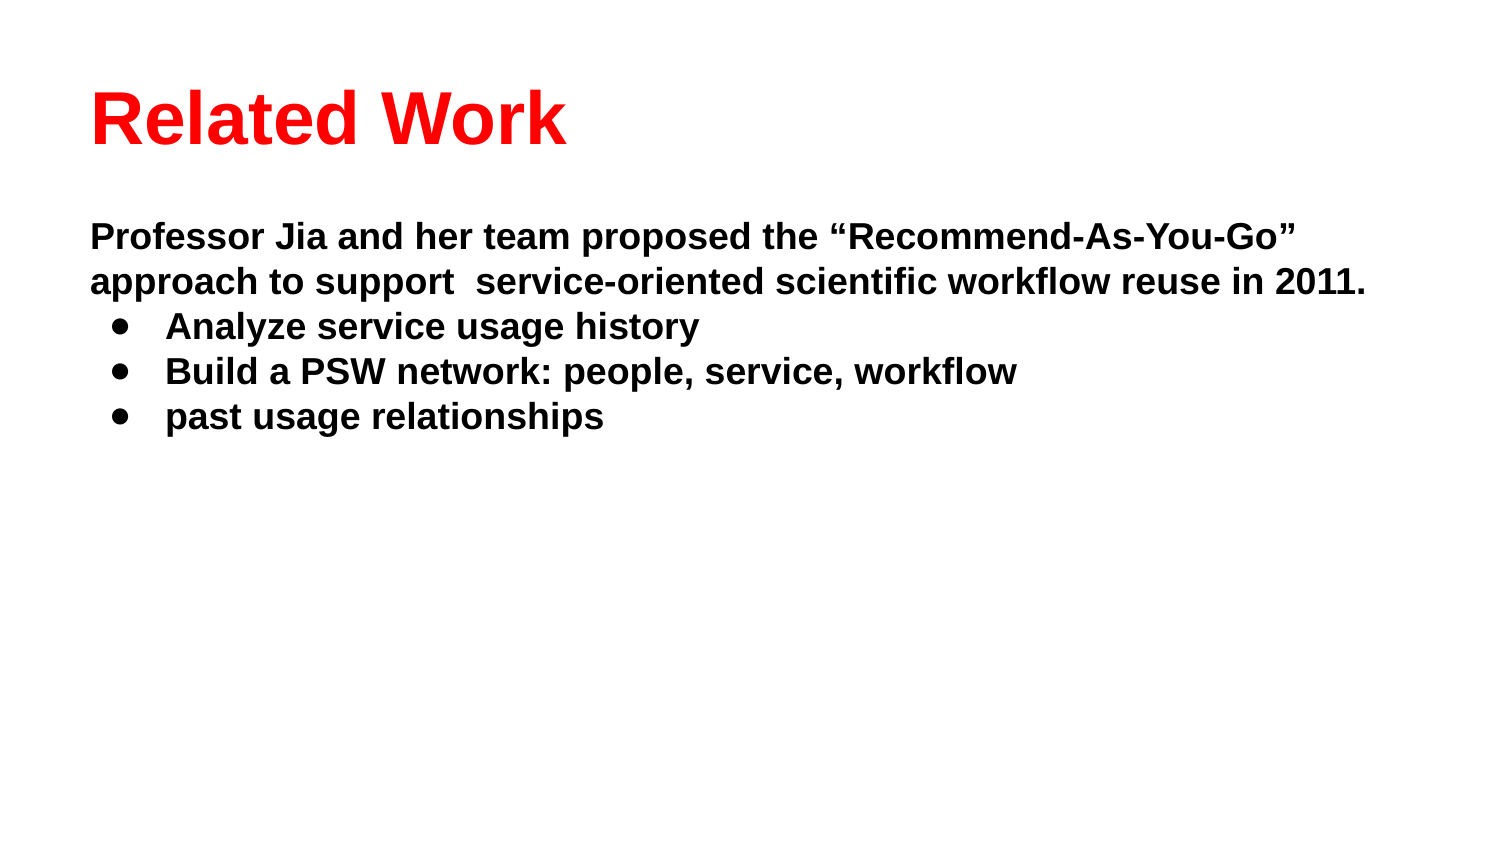

# Related Work
Professor Jia and her team proposed the “Recommend-As-You-Go” approach to support  service-oriented scientific workflow reuse in 2011.
Analyze service usage history
Build a PSW network: people, service, workflow
past usage relationships